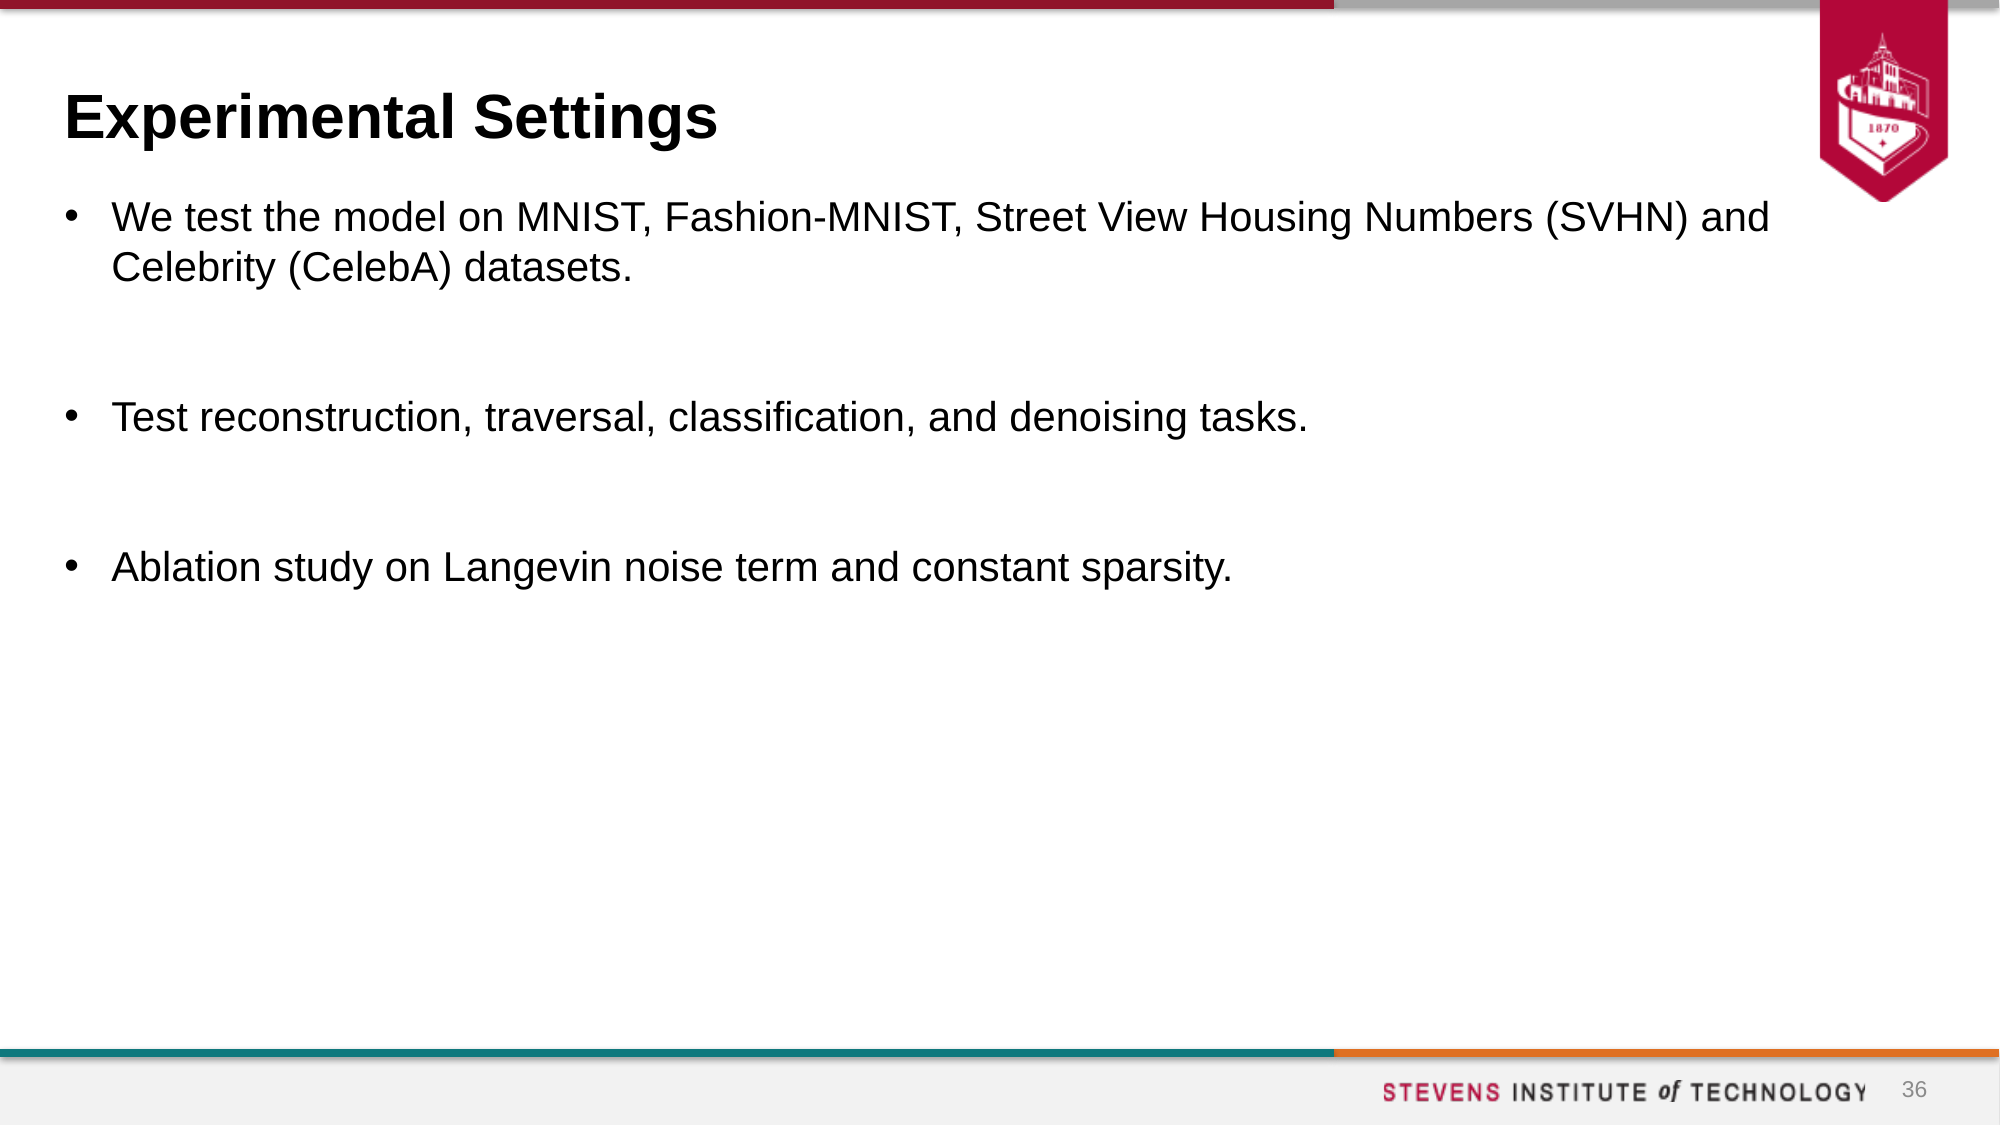

# Experimental Settings
We test the model on MNIST, Fashion-MNIST, Street View Housing Numbers (SVHN) and Celebrity (CelebA) datasets.

Test reconstruction, traversal, classification, and denoising tasks.

Ablation study on Langevin noise term and constant sparsity.

36